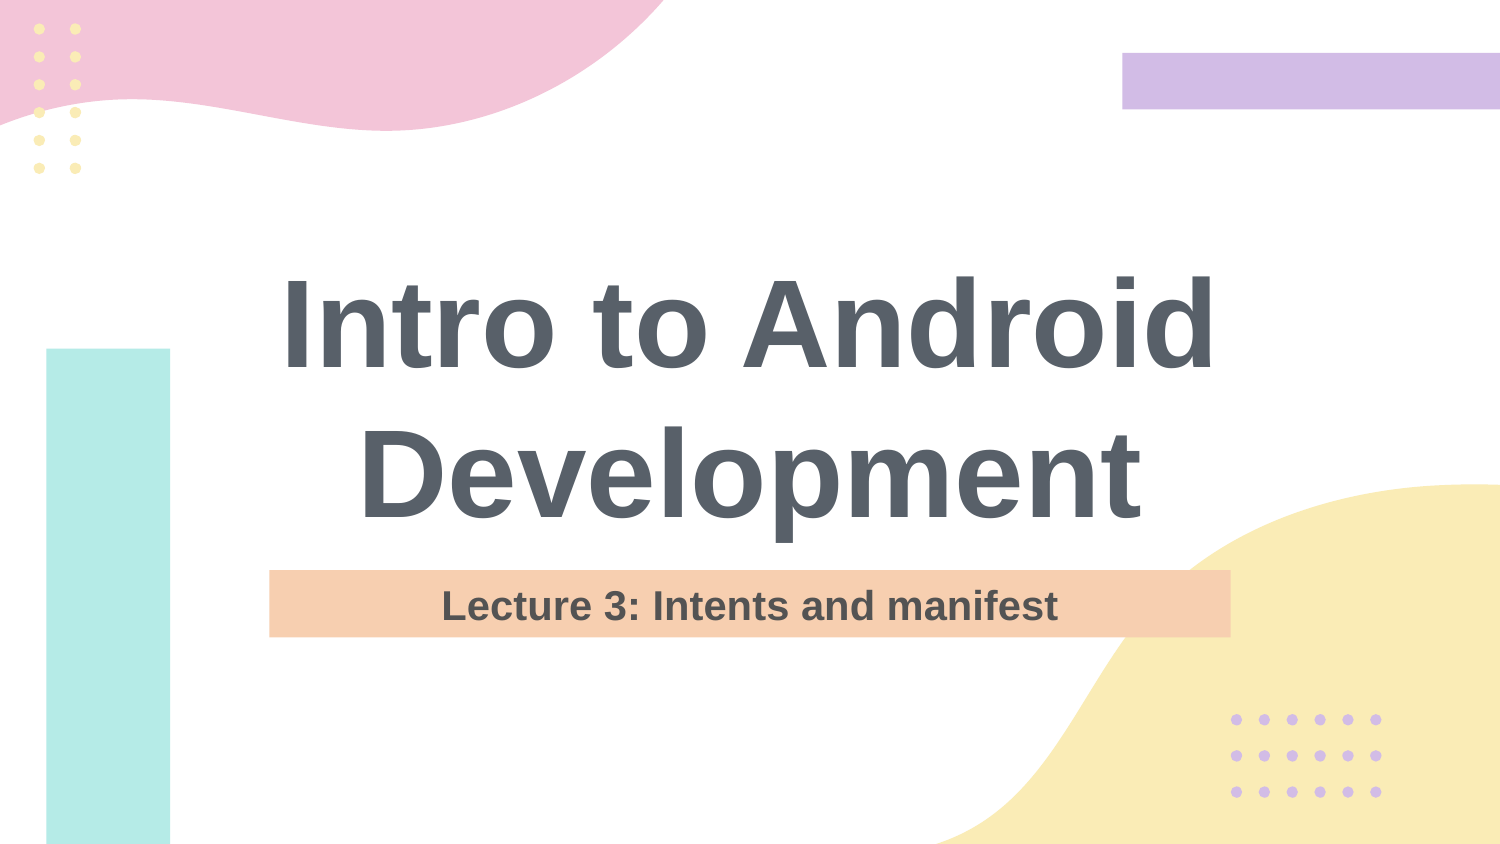

# Intro to Android Development

Lecture 3: Intents and manifest